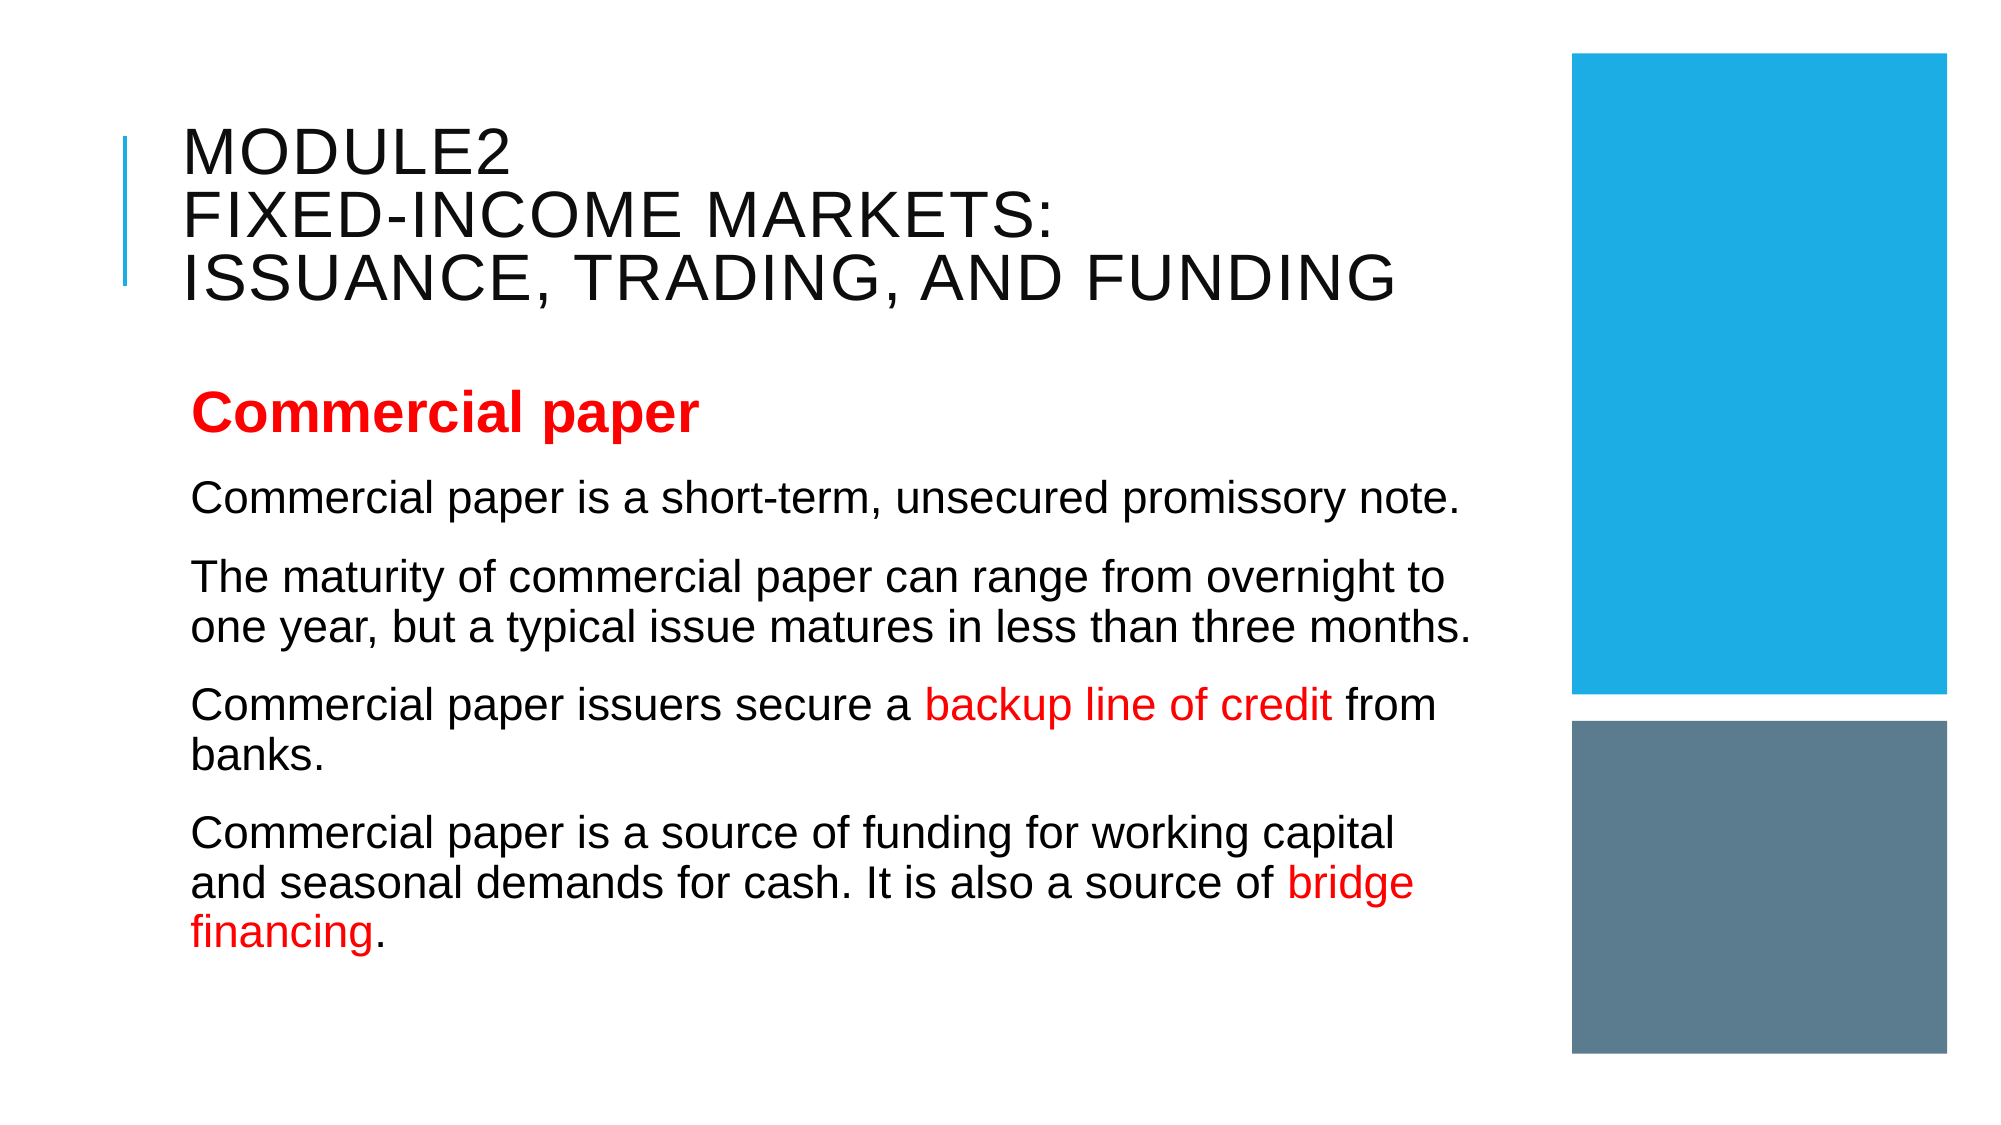

# Module2 Fixed-Income markets: issuance, trading, and funding
Commercial paper
Commercial paper is a short-term, unsecured promissory note.
The maturity of commercial paper can range from overnight to one year, but a typical issue matures in less than three months.
Commercial paper issuers secure a backup line of credit from banks.
Commercial paper is a source of funding for working capital and seasonal demands for cash. It is also a source of bridge financing.